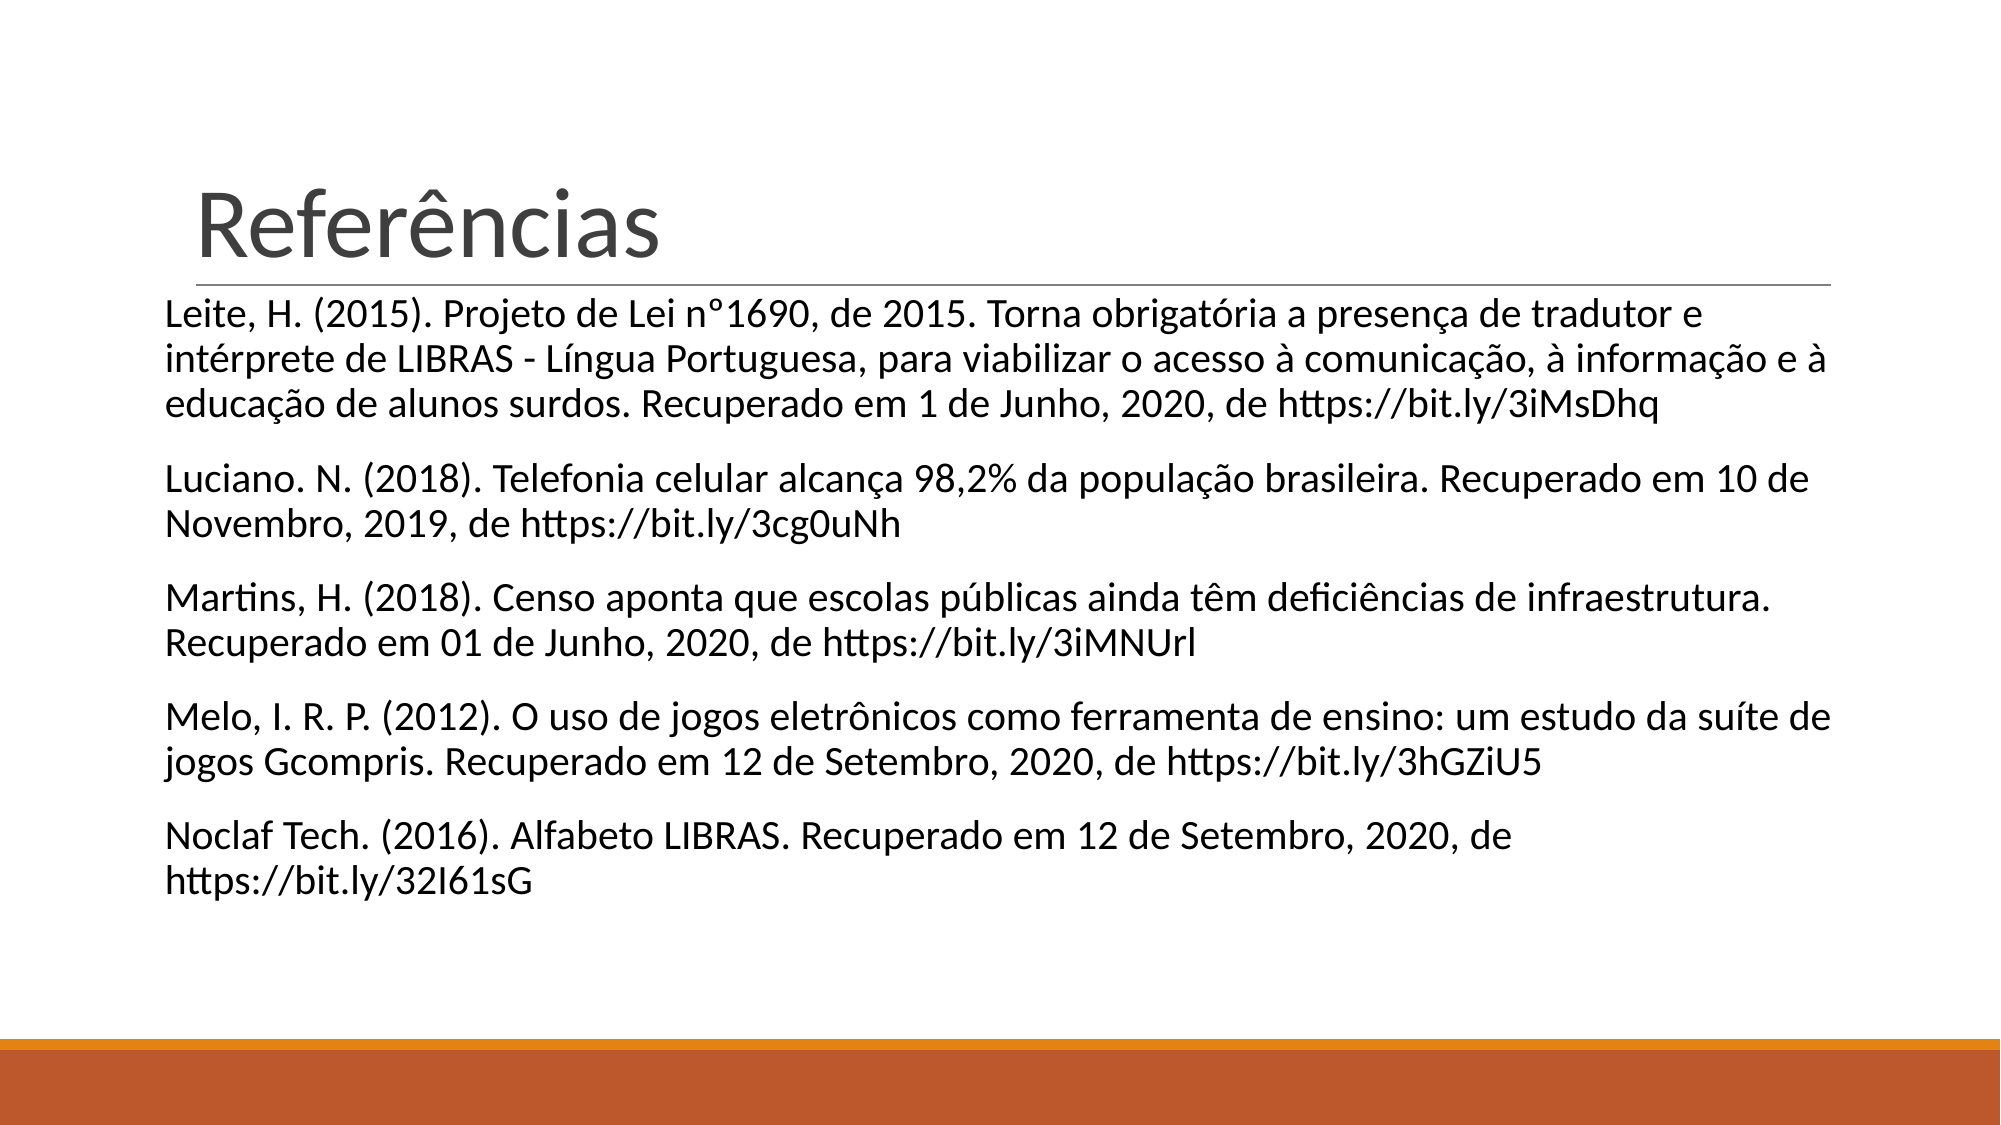

# Referências
Leite, H. (2015). Projeto de Lei nº1690, de 2015. Torna obrigatória a presença de tradutor e intérprete de LIBRAS - Língua Portuguesa, para viabilizar o acesso à comunicação, à informação e à educação de alunos surdos. Recuperado em 1 de Junho, 2020, de https://bit.ly/3iMsDhq
Luciano. N. (2018). Telefonia celular alcança 98,2% da população brasileira. Recuperado em 10 de Novembro, 2019, de https://bit.ly/3cg0uNh
Martins, H. (2018). Censo aponta que escolas públicas ainda têm deficiências de infraestrutura. Recuperado em 01 de Junho, 2020, de https://bit.ly/3iMNUrl
Melo, I. R. P. (2012). O uso de jogos eletrônicos como ferramenta de ensino: um estudo da suíte de jogos Gcompris. Recuperado em 12 de Setembro, 2020, de https://bit.ly/3hGZiU5
Noclaf Tech. (2016). Alfabeto LIBRAS. Recuperado em 12 de Setembro, 2020, de https://bit.ly/32I61sG